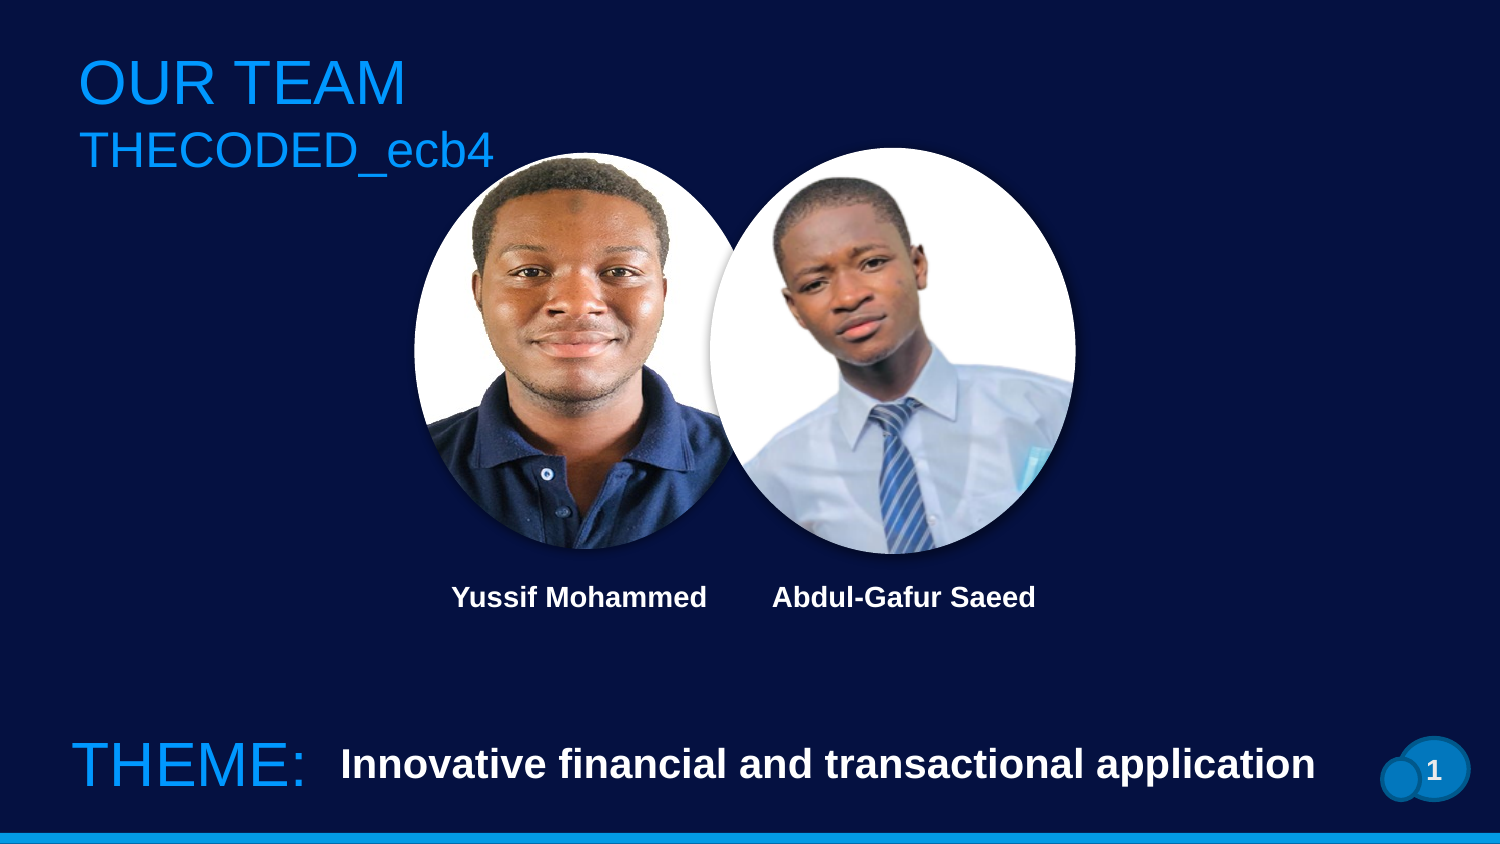

# OUR TEAM THECODED_ecb4

Yussif Mohammed
Abdul-Gafur Saeed
THEME:
Innovative financial and transactional application
1